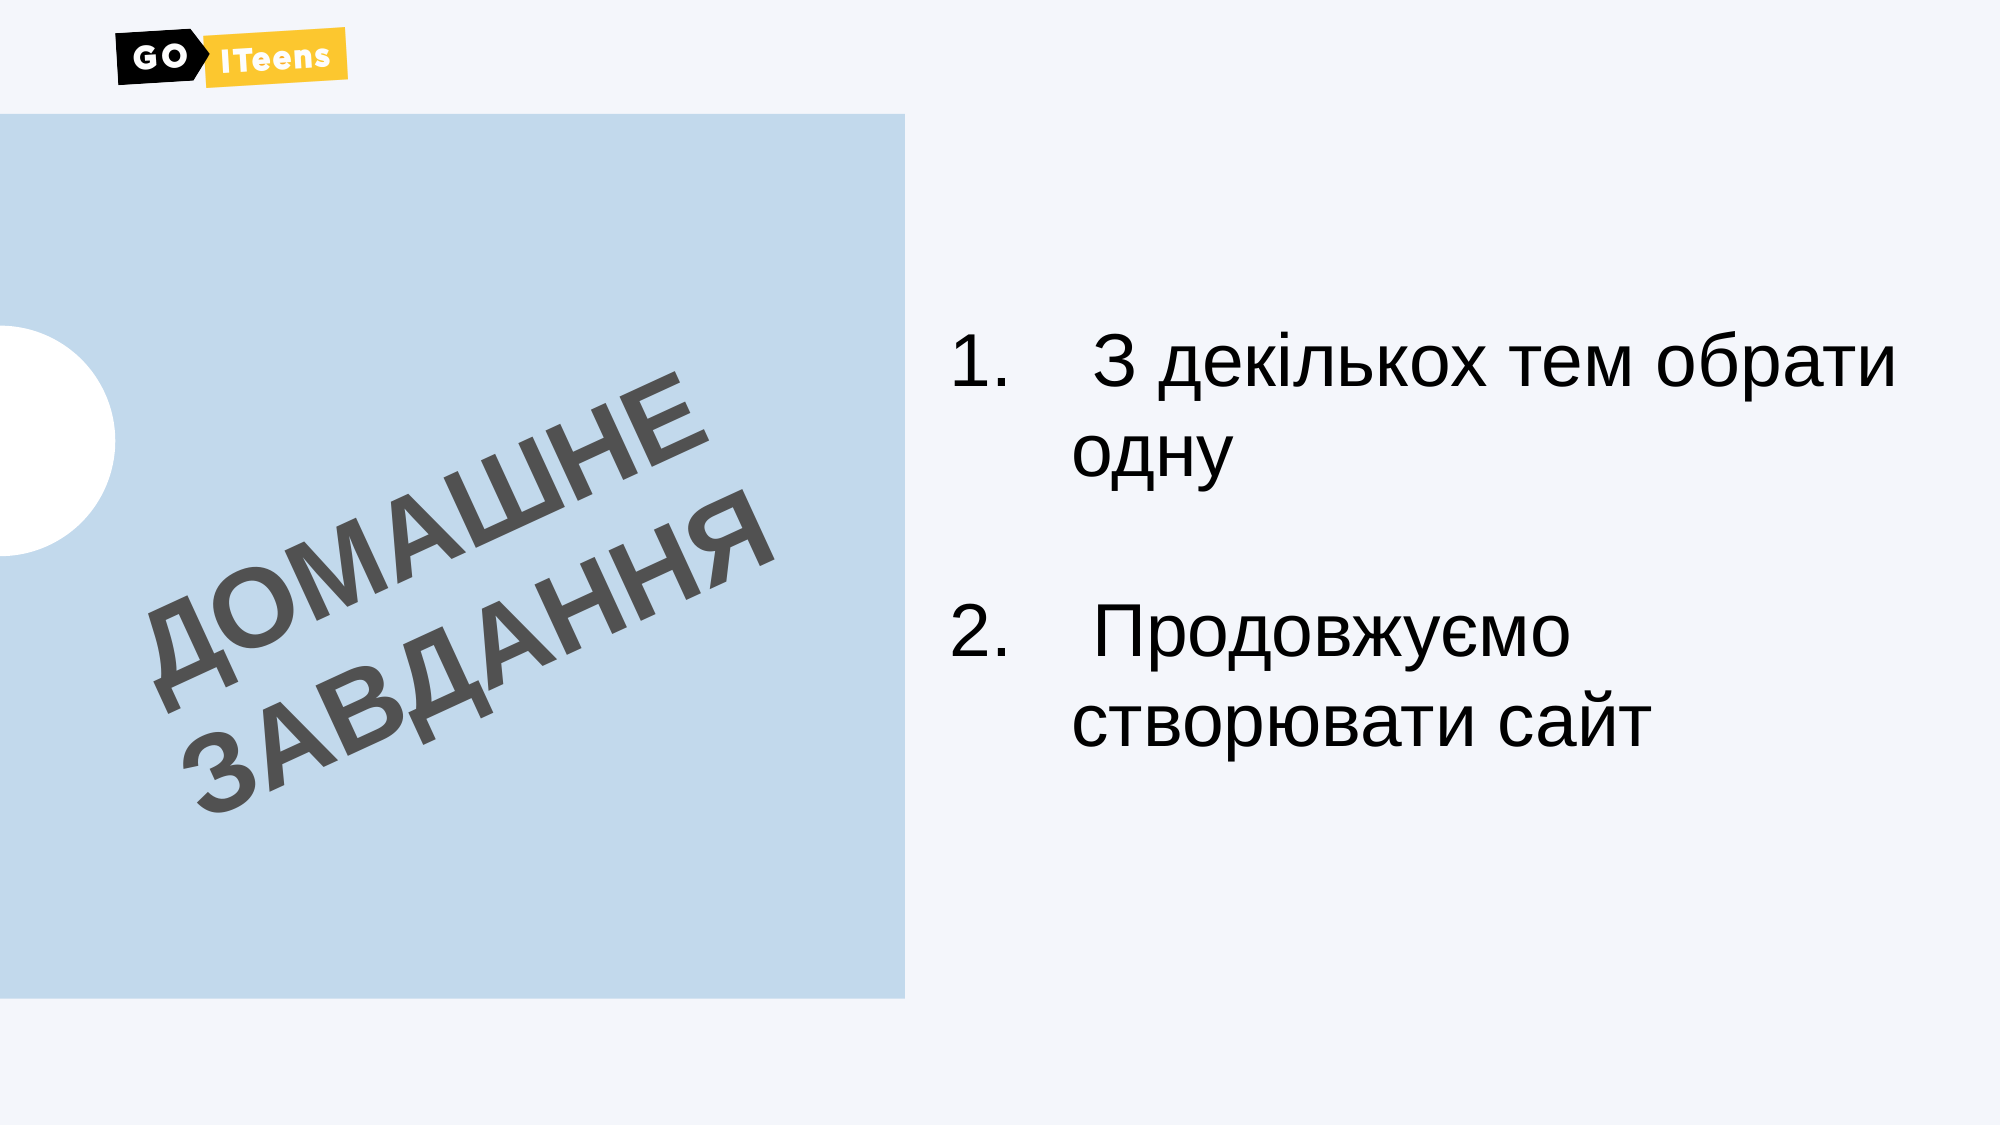

З декількох тем обрати одну

 Продовжуємо створювати сайт

ДОМАШНЕ
ЗАВДАННЯ